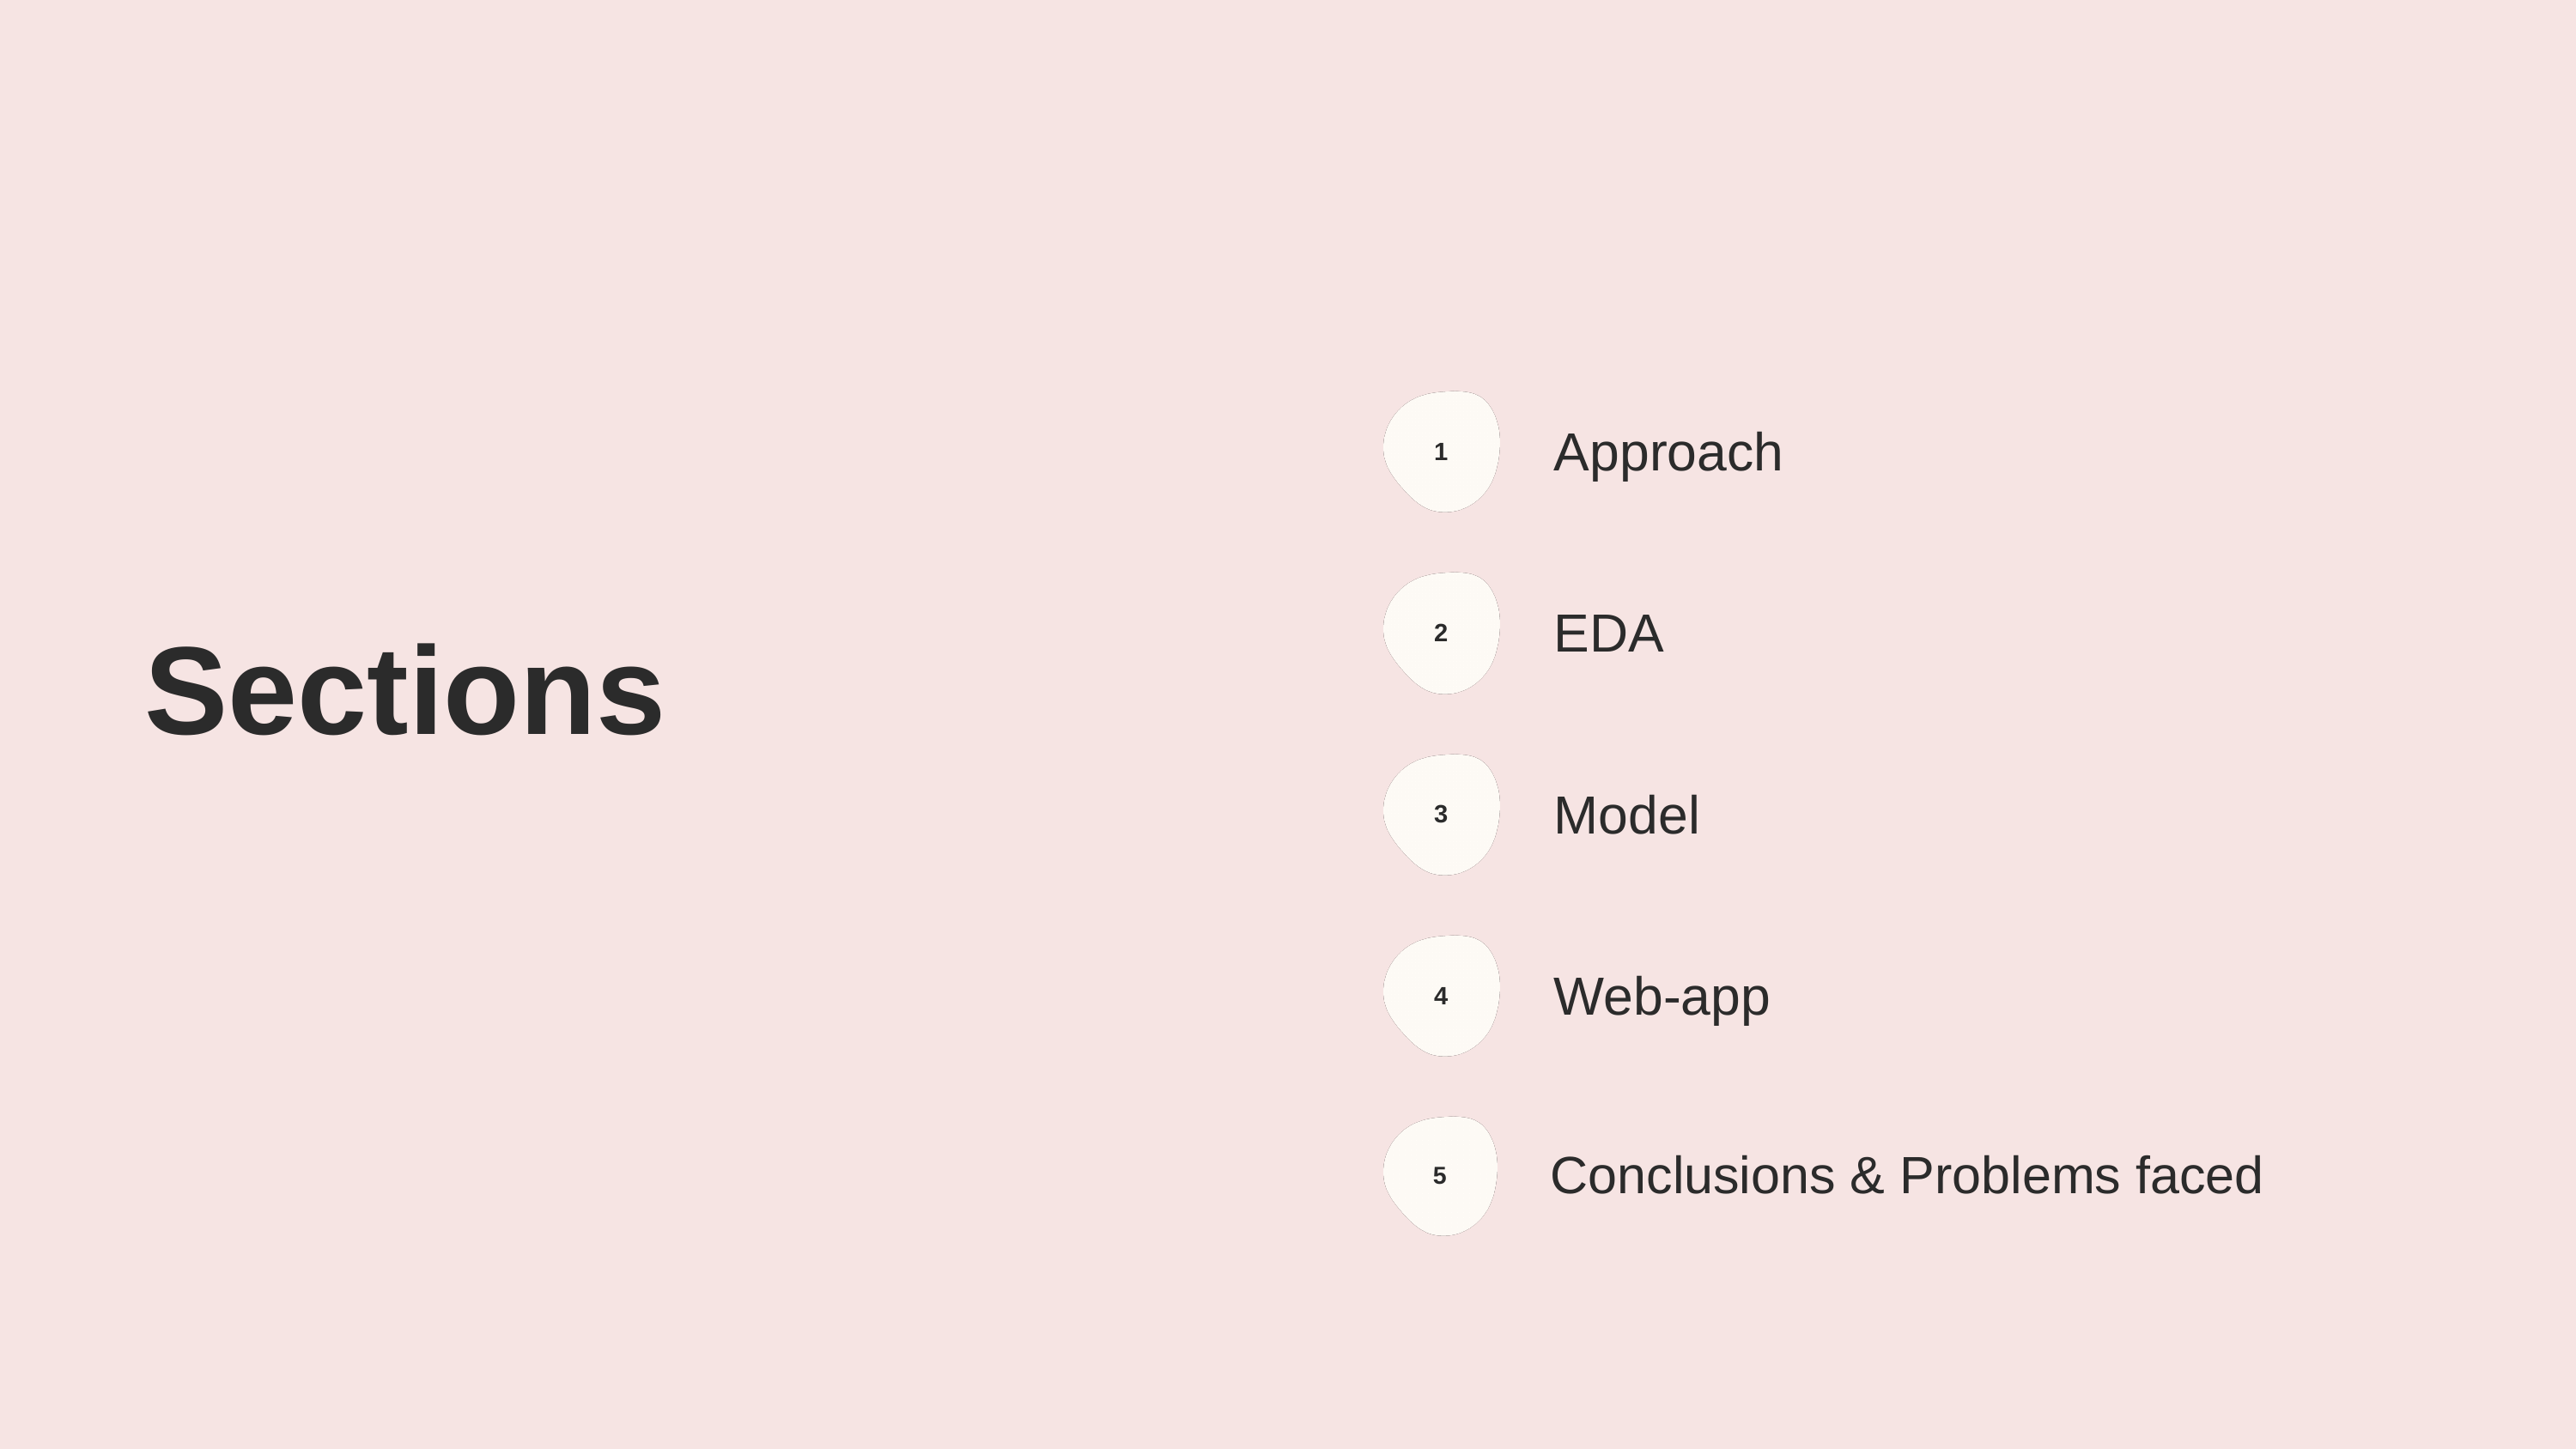

Approach
1

EDA
2
Sections

Model
3

Web-app
4

Conclusions & Problems faced
5